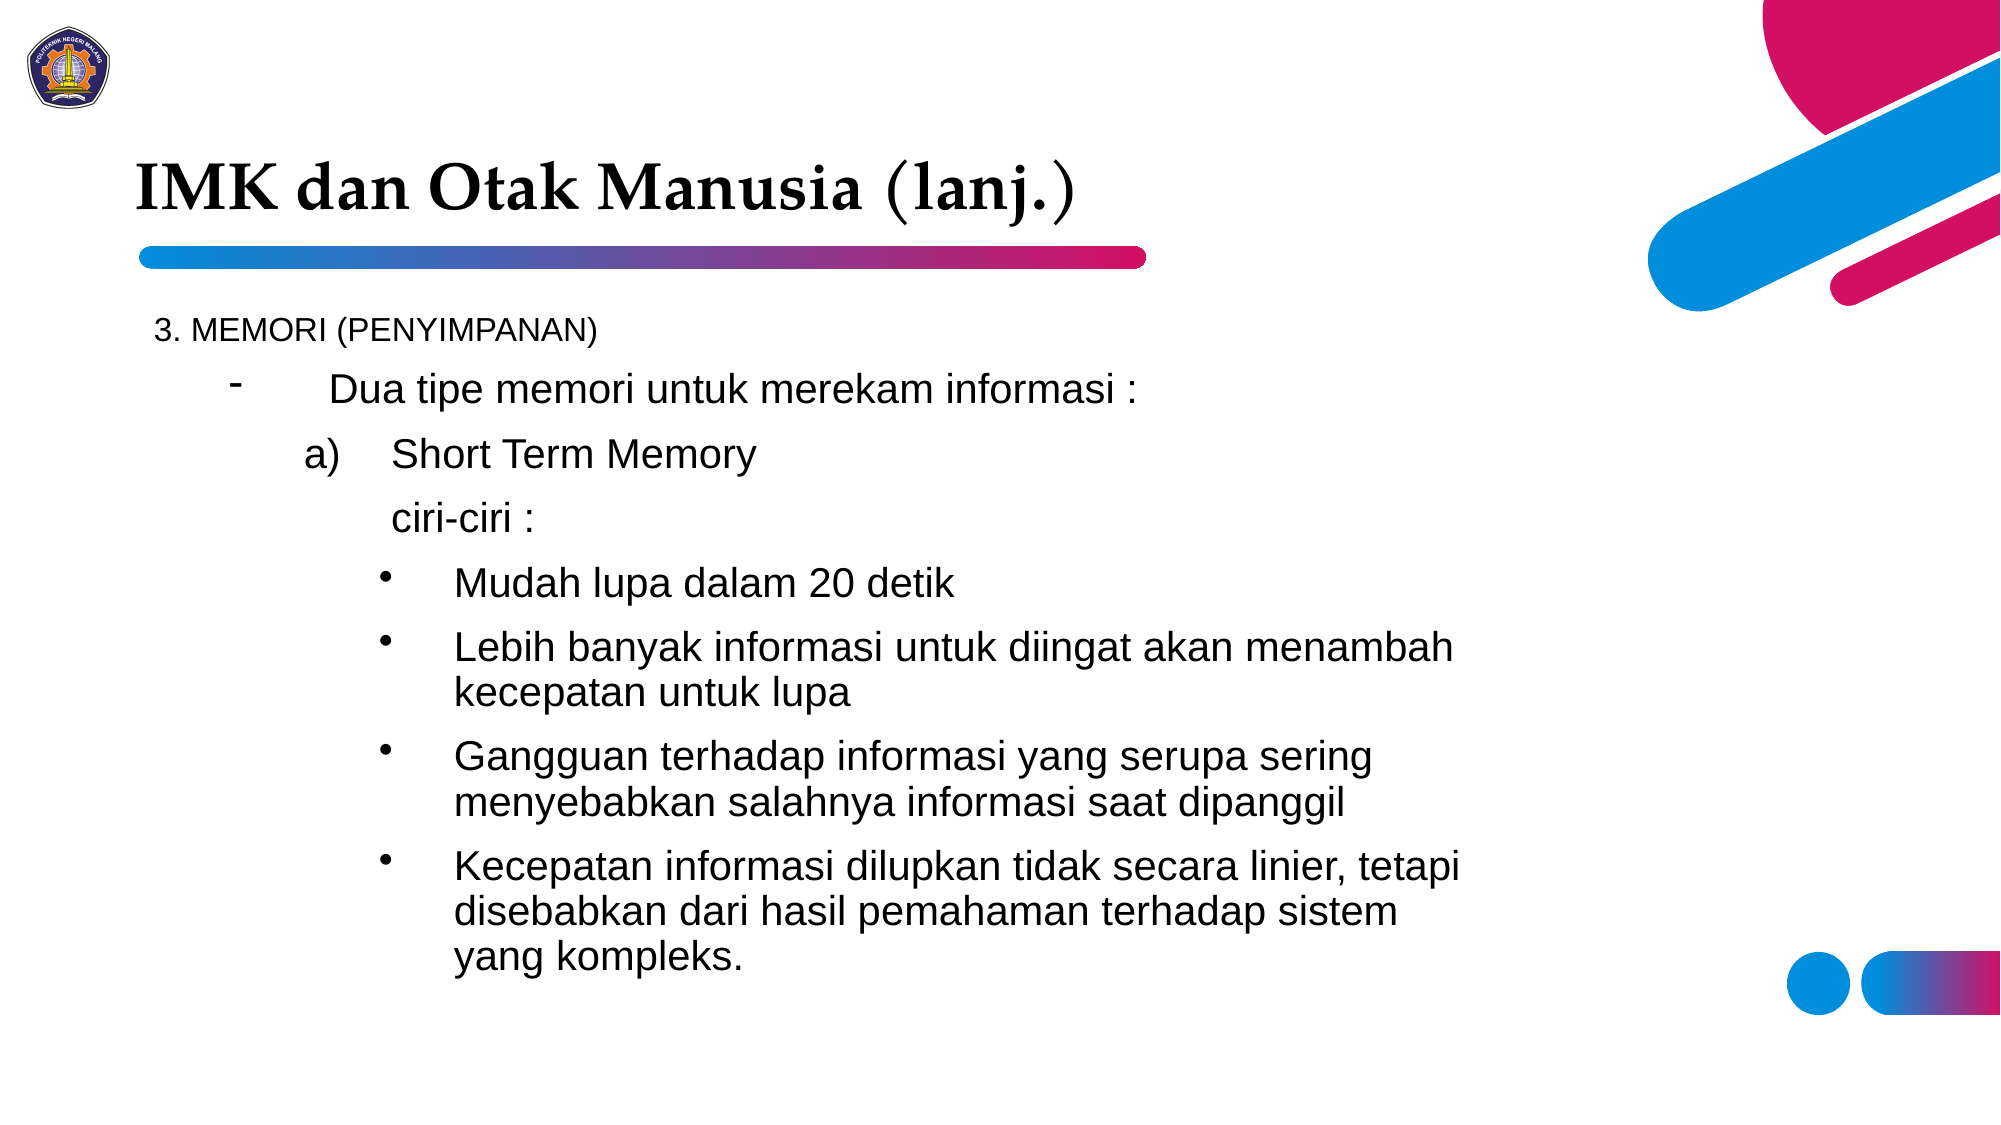

IMK dan Otak Manusia (lanj.)
3. MEMORI (PENYIMPANAN)
Dua tipe memori untuk merekam informasi :
Short Term Memory
	ciri-ciri :
Mudah lupa dalam 20 detik
Lebih banyak informasi untuk diingat akan menambah kecepatan untuk lupa
Gangguan terhadap informasi yang serupa sering menyebabkan salahnya informasi saat dipanggil
Kecepatan informasi dilupkan tidak secara linier, tetapi disebabkan dari hasil pemahaman terhadap sistem yang kompleks.